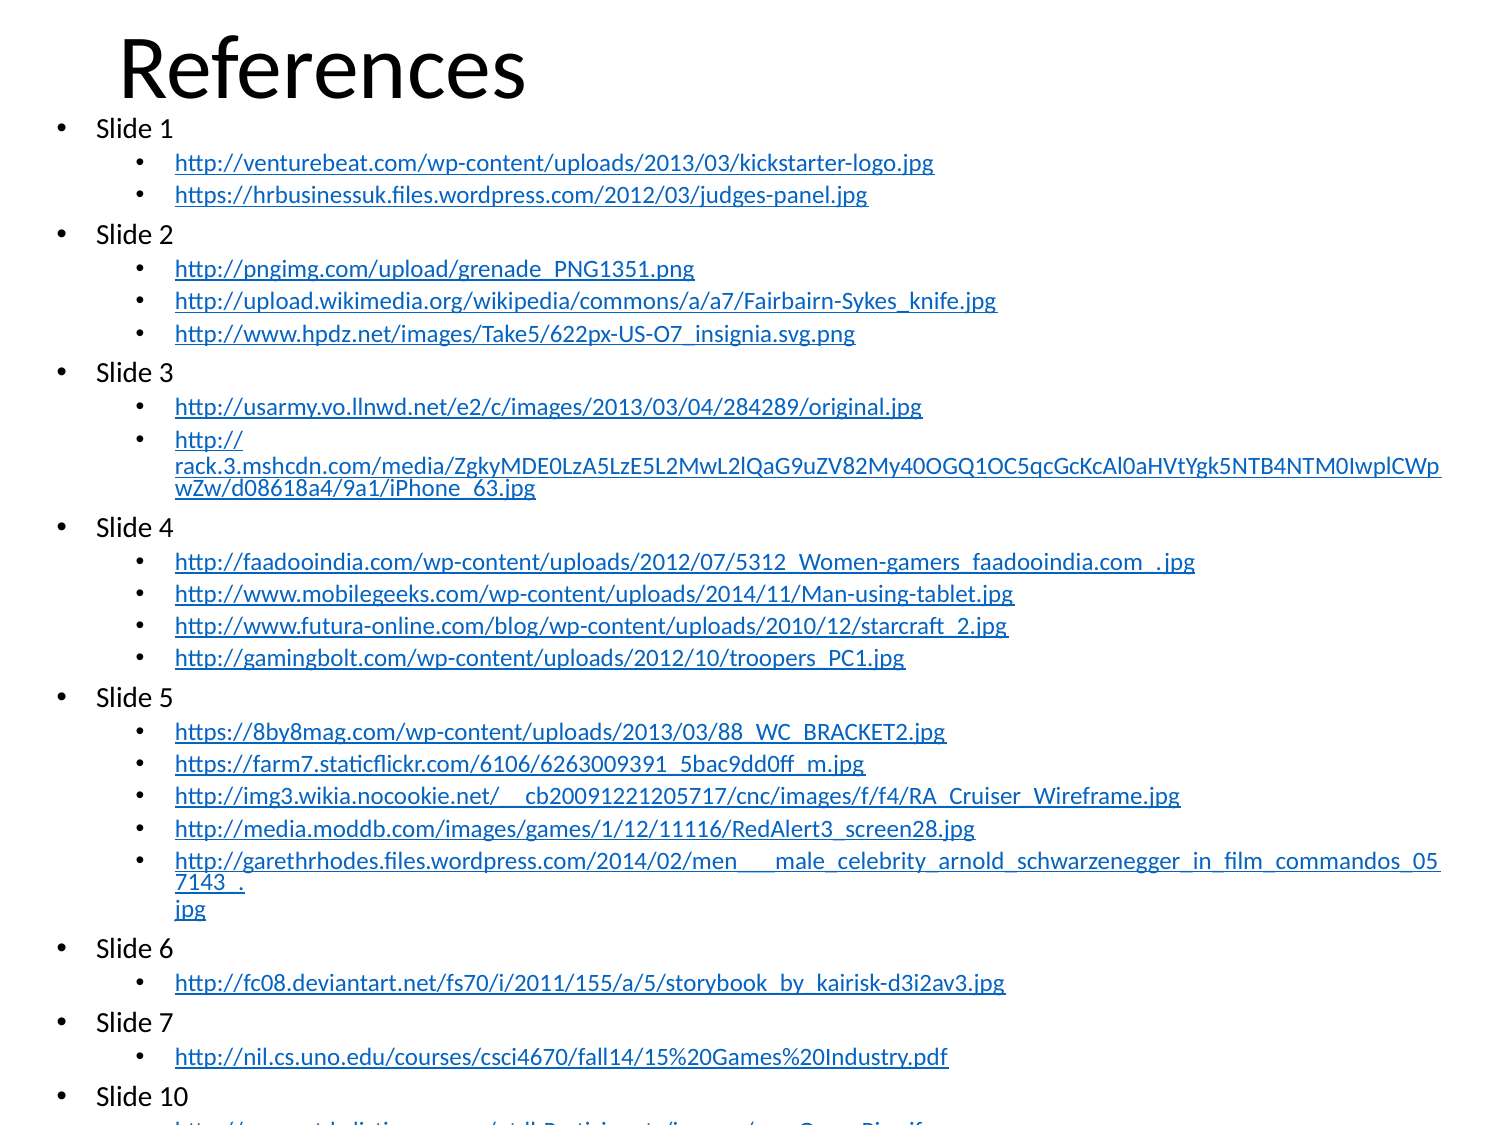

# References
Slide 1
http://venturebeat.com/wp-content/uploads/2013/03/kickstarter-logo.jpg
https://hrbusinessuk.files.wordpress.com/2012/03/judges-panel.jpg
Slide 2
http://pngimg.com/upload/grenade_PNG1351.png
http://upload.wikimedia.org/wikipedia/commons/a/a7/Fairbairn-Sykes_knife.jpg
http://www.hpdz.net/images/Take5/622px-US-O7_insignia.svg.png
Slide 3
http://usarmy.vo.llnwd.net/e2/c/images/2013/03/04/284289/original.jpg
http://rack.3.mshcdn.com/media/ZgkyMDE0LzA5LzE5L2MwL2lQaG9uZV82My40OGQ1OC5qcGcKcAl0aHVtYgk5NTB4NTM0IwplCWpwZw/d08618a4/9a1/iPhone_63.jpg
Slide 4
http://faadooindia.com/wp-content/uploads/2012/07/5312_Women-gamers_faadooindia.com_.jpg
http://www.mobilegeeks.com/wp-content/uploads/2014/11/Man-using-tablet.jpg
http://www.futura-online.com/blog/wp-content/uploads/2010/12/starcraft_2.jpg
http://gamingbolt.com/wp-content/uploads/2012/10/troopers_PC1.jpg
Slide 5
https://8by8mag.com/wp-content/uploads/2013/03/88_WC_BRACKET2.jpg
https://farm7.staticflickr.com/6106/6263009391_5bac9dd0ff_m.jpg
http://img3.wikia.nocookie.net/__cb20091221205717/cnc/images/f/f4/RA_Cruiser_Wireframe.jpg
http://media.moddb.com/images/games/1/12/11116/RedAlert3_screen28.jpg
http://garethrhodes.files.wordpress.com/2014/02/men___male_celebrity_arnold_schwarzenegger_in_film_commandos_057143_.jpg
Slide 6
http://fc08.deviantart.net/fs70/i/2011/155/a/5/storybook_by_kairisk-d3i2av3.jpg
Slide 7
http://nil.cs.uno.edu/courses/csci4670/fall14/15%20Games%20Industry.pdf
Slide 10
http://www.ntdsdictionary.org/ntdbParticipants/images/userGroupPic.gif